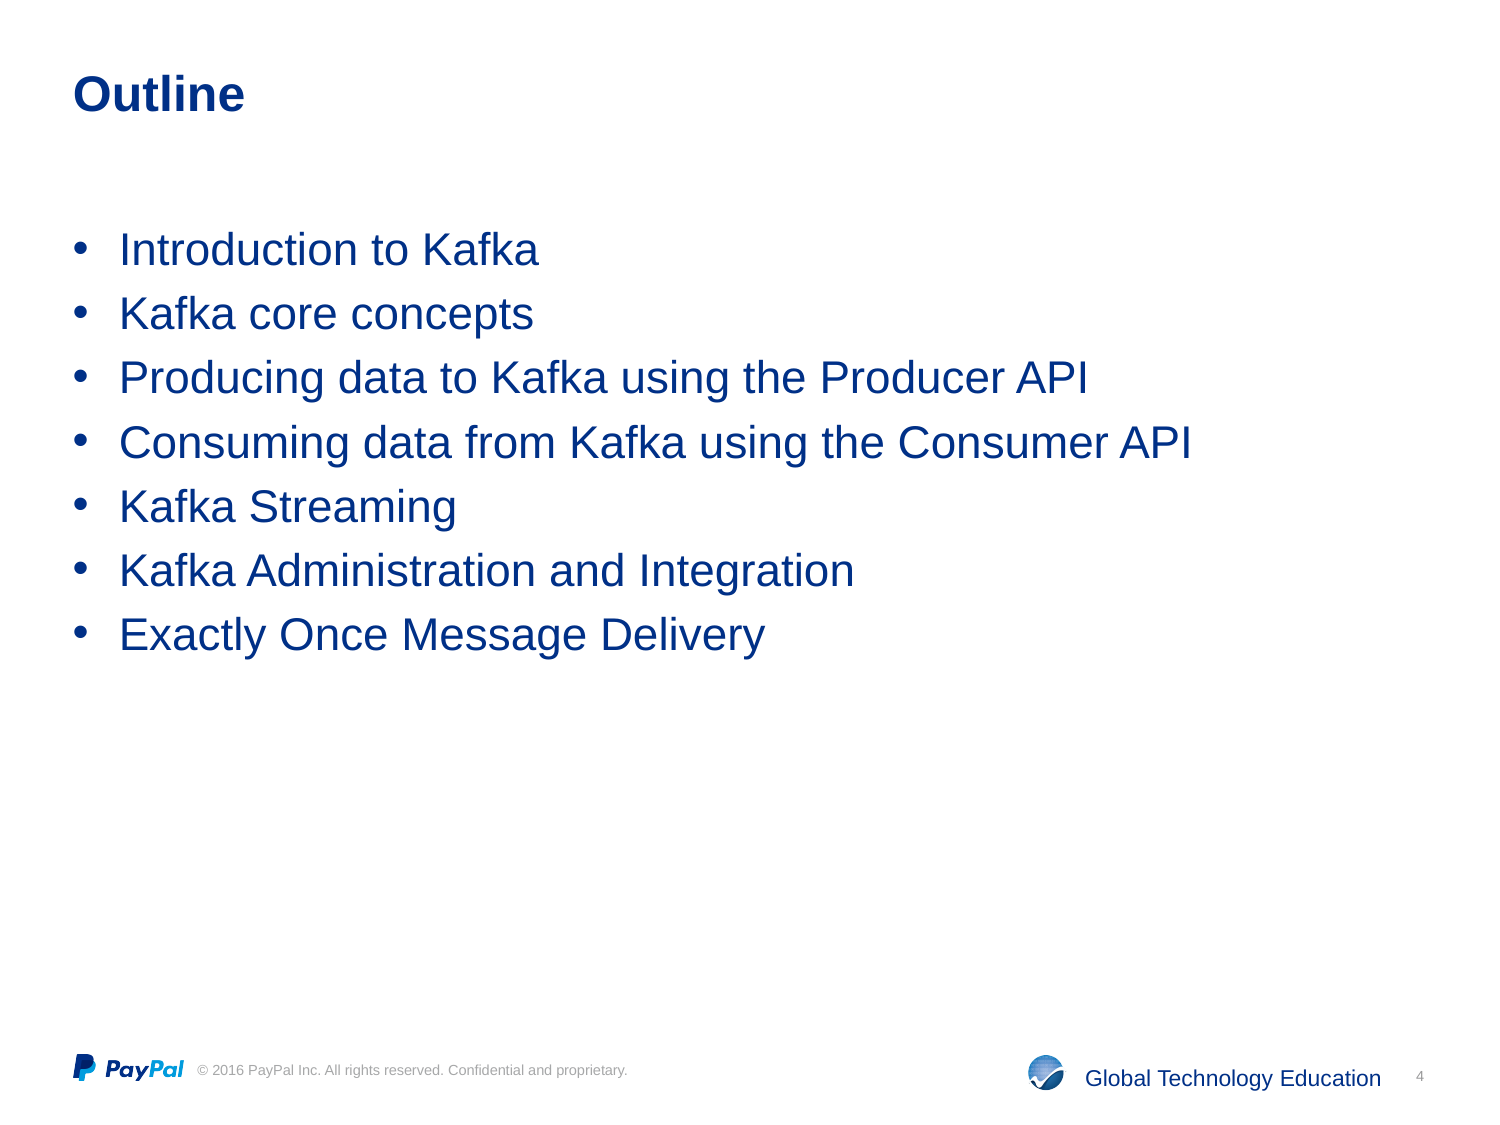

# Outline
Introduction to Kafka
Kafka core concepts
Producing data to Kafka using the Producer API
Consuming data from Kafka using the Consumer API
Kafka Streaming
Kafka Administration and Integration
Exactly Once Message Delivery
4